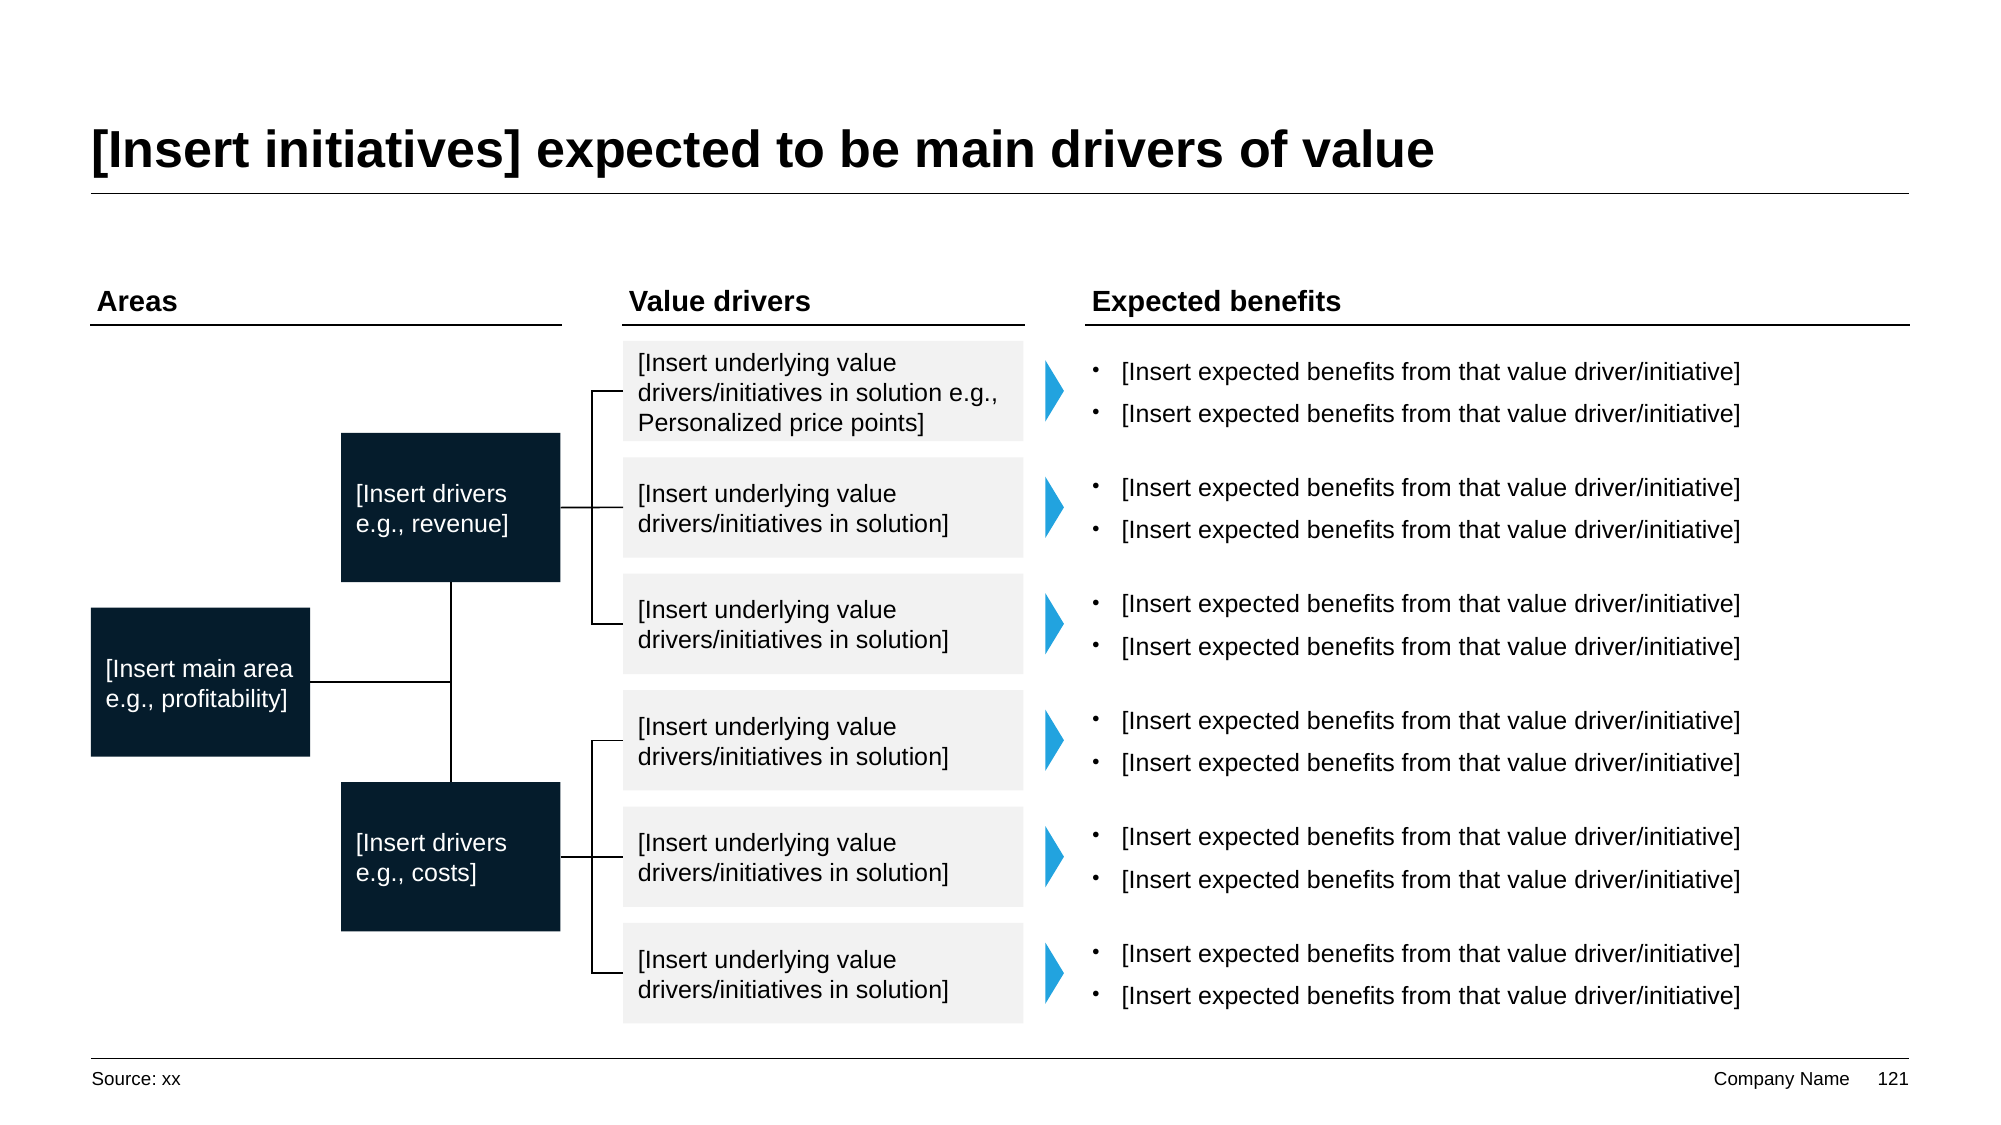

# [Insert initiatives] expected to be main drivers of value
Areas
Value drivers
Expected benefits
[Insert underlying value drivers/initiatives in solution e.g., Personalized price points]
[Insert expected benefits from that value driver/initiative]
[Insert expected benefits from that value driver/initiative]

[Insert drivers e.g., revenue]
[Insert underlying value drivers/initiatives in solution]
[Insert expected benefits from that value driver/initiative]
[Insert expected benefits from that value driver/initiative]

[Insert underlying value drivers/initiatives in solution]
[Insert expected benefits from that value driver/initiative]
[Insert expected benefits from that value driver/initiative]
[Insert main area e.g., profitability]

[Insert underlying value drivers/initiatives in solution]
[Insert expected benefits from that value driver/initiative]
[Insert expected benefits from that value driver/initiative]

[Insert drivers e.g., costs]
[Insert underlying value drivers/initiatives in solution]
[Insert expected benefits from that value driver/initiative]
[Insert expected benefits from that value driver/initiative]

[Insert underlying value drivers/initiatives in solution]
[Insert expected benefits from that value driver/initiative]
[Insert expected benefits from that value driver/initiative]

Source: xx